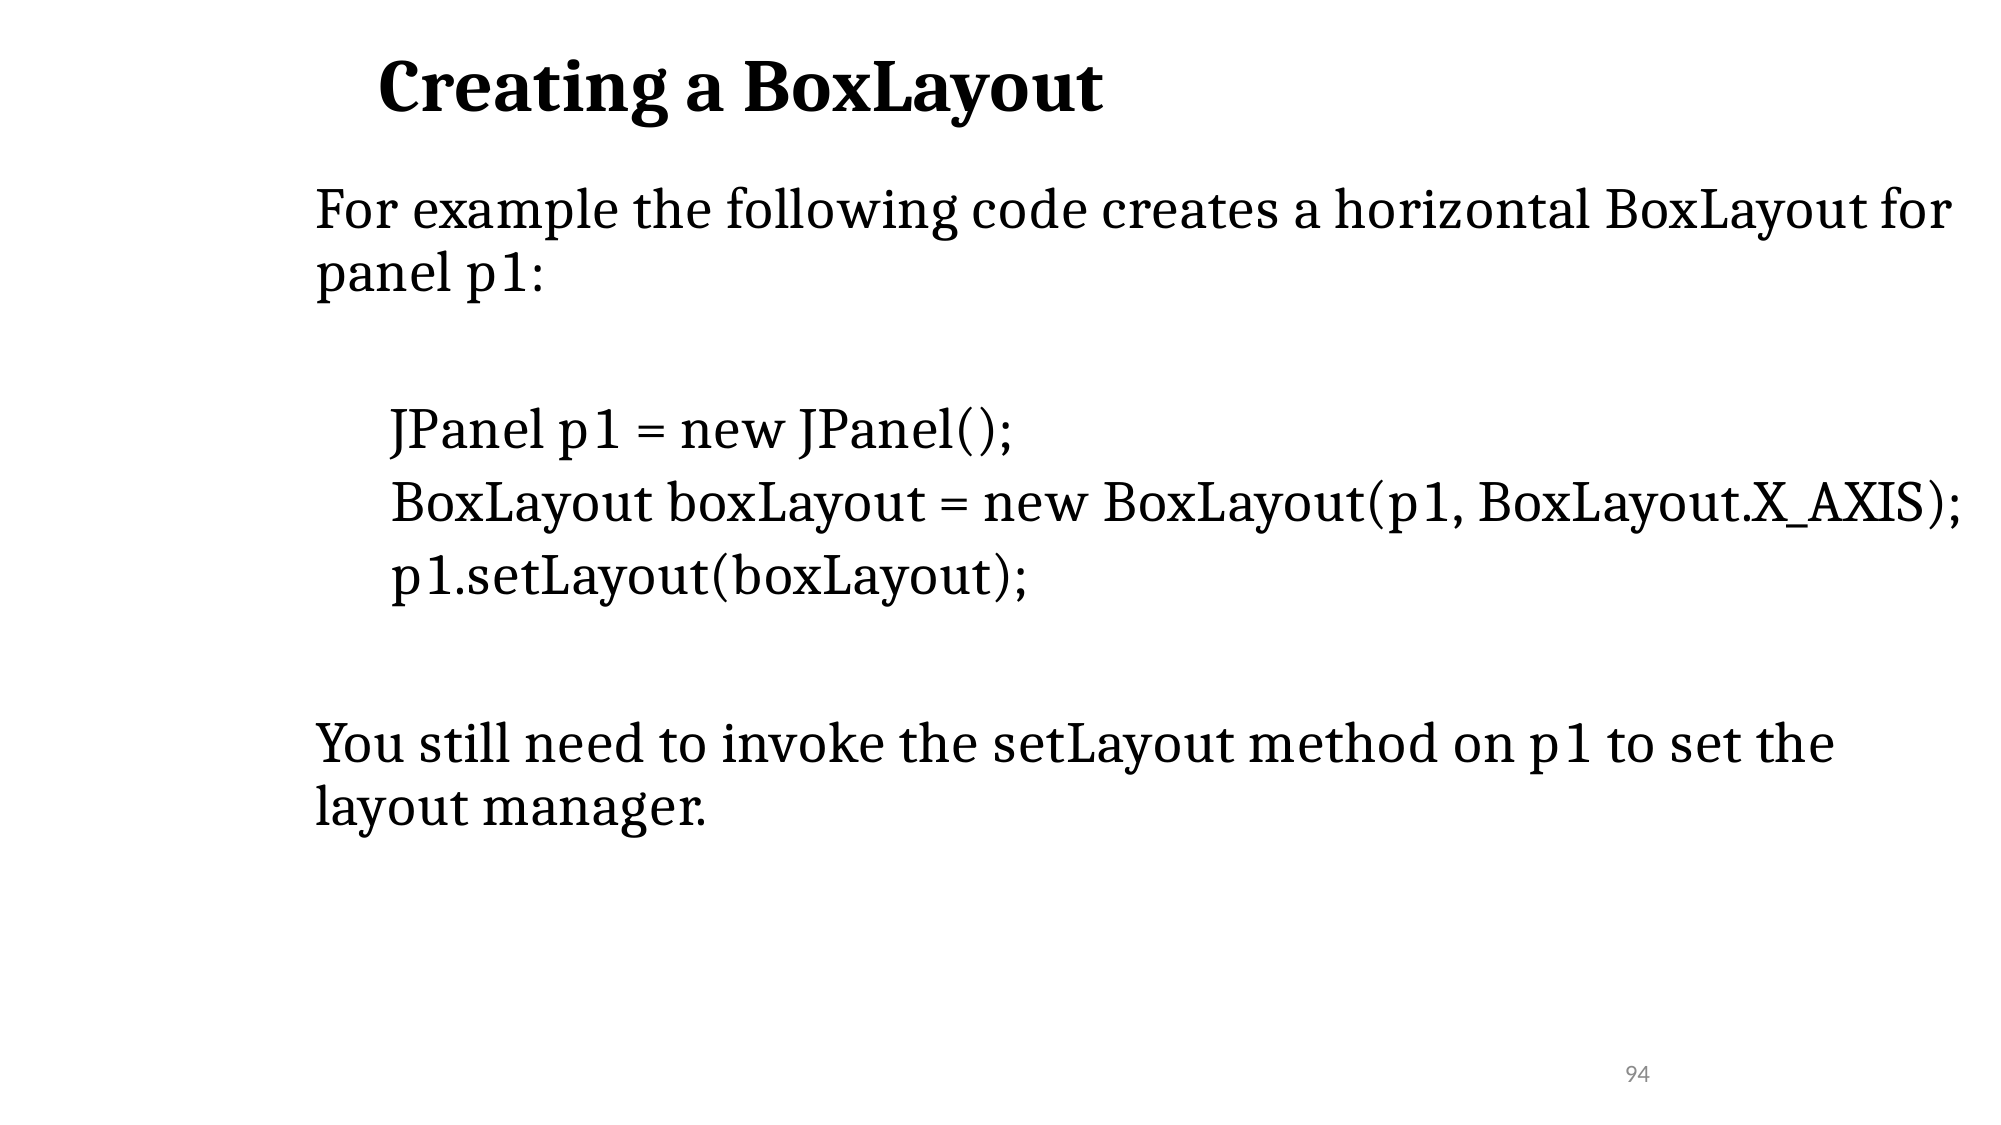

# Creating a BoxLayout
For example the following code creates a horizontal BoxLayout for panel p1:

JPanel p1 = new JPanel();
BoxLayout boxLayout = new BoxLayout(p1, BoxLayout.X_AXIS);
p1.setLayout(boxLayout);

You still need to invoke the setLayout method on p1 to set the layout manager.
94